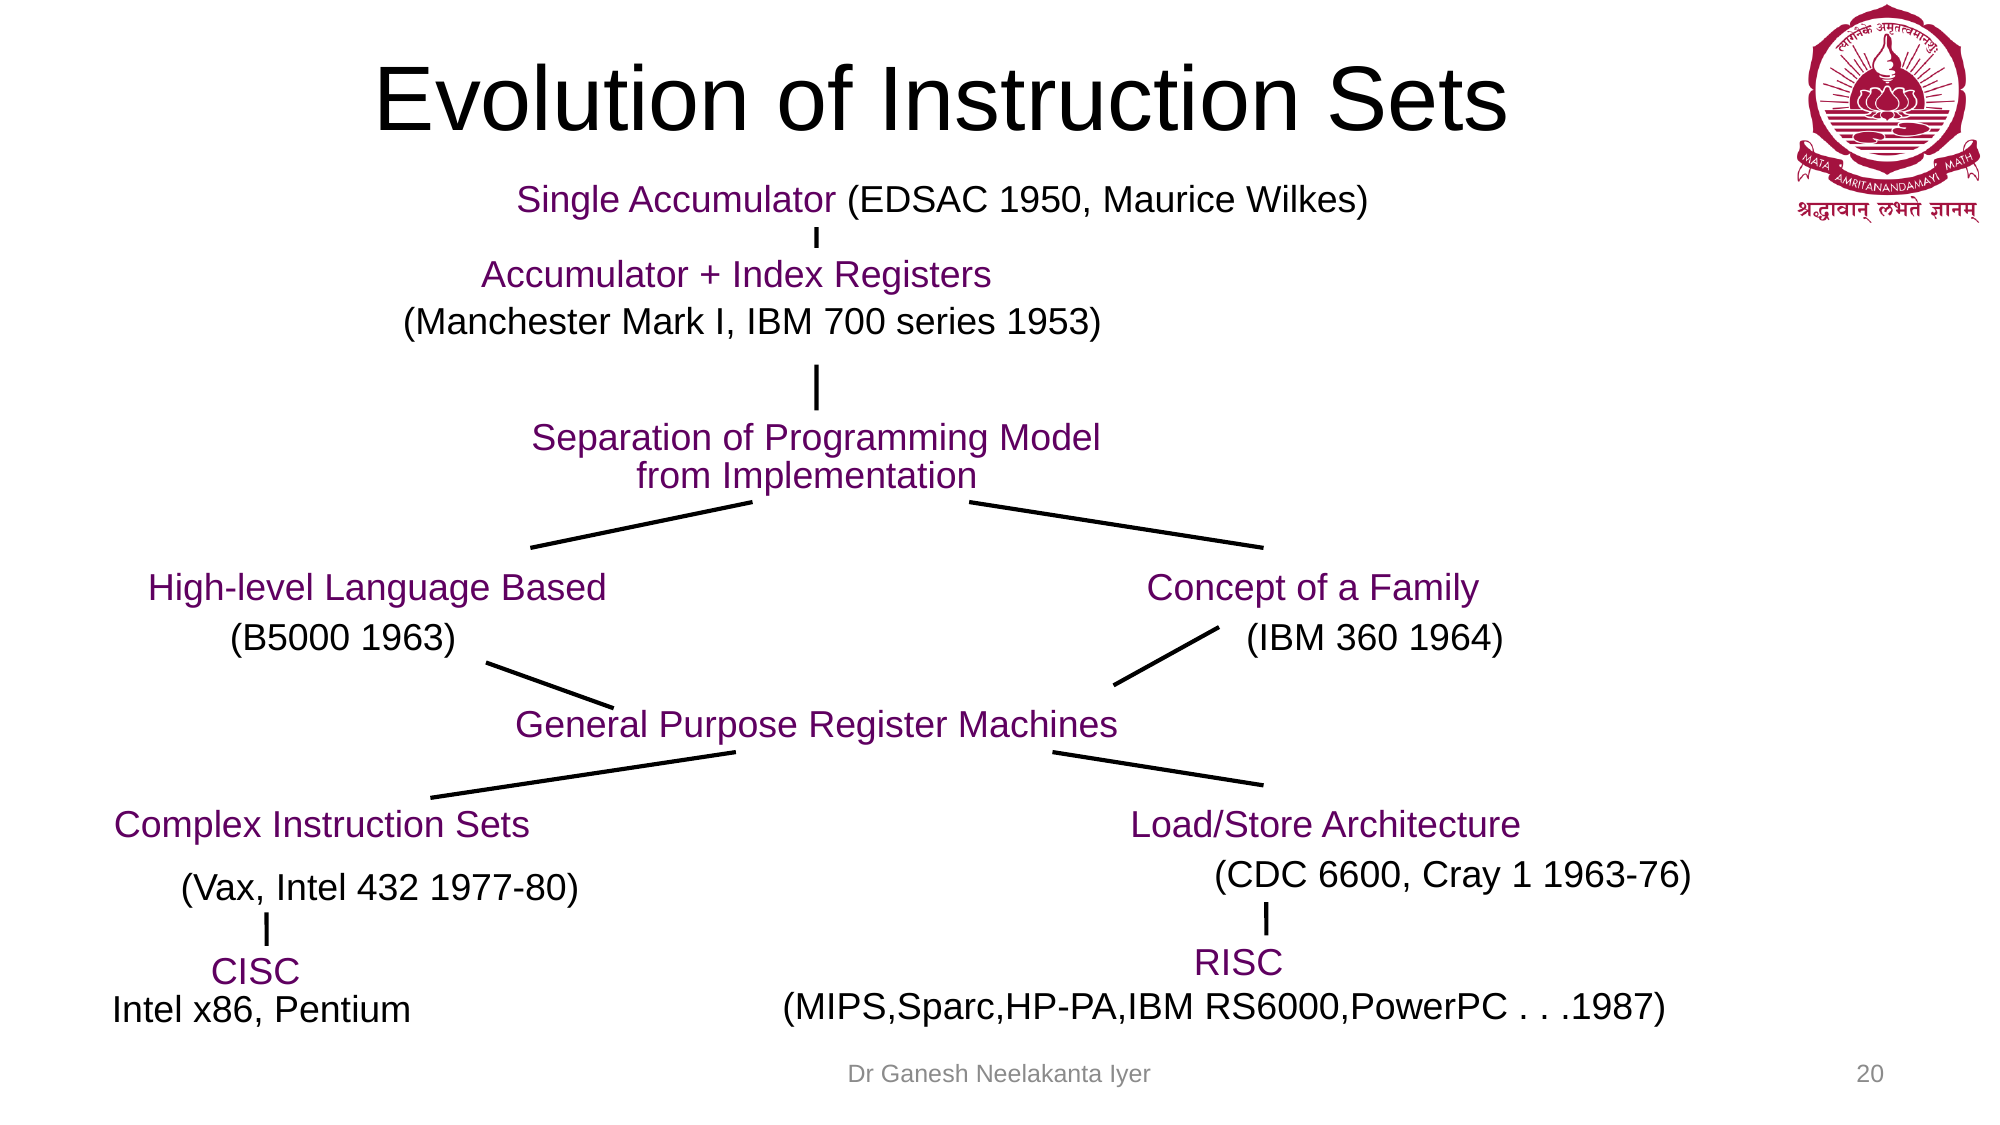

# Evolution of Instruction Sets
Single Accumulator (EDSAC 1950, Maurice Wilkes)

Accumulator + Index Registers
(Manchester Mark I, IBM 700 series 1953)

Separation of Programming Model
          from Implementation

High-level Language Based
Concept of a Family
(B5000 1963)
(IBM 360 1964)

General Purpose Register Machines

Complex Instruction Sets
Load/Store Architecture
(CDC 6600, Cray 1 1963-76)
(Vax, Intel 432 1977-80)

RISC
CISC
(MIPS,Sparc,HP-PA,IBM RS6000,PowerPC . . .1987)
Intel x86, Pentium
Dr Ganesh Neelakanta Iyer
20